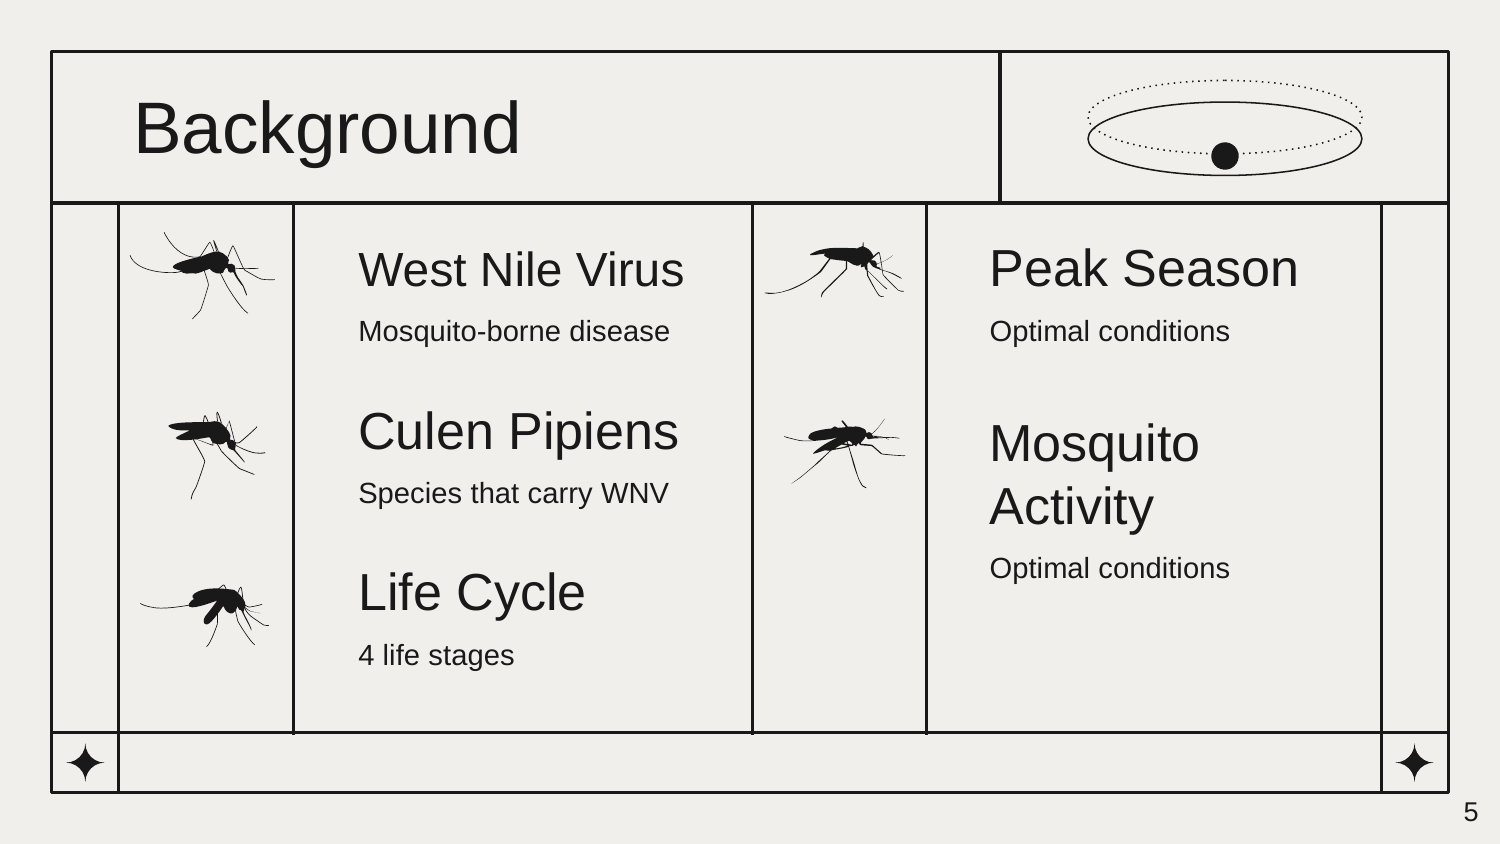

Background

# West Nile Virus
Peak Season

Mosquito-borne disease
Optimal conditions
Culen Pipiens

Species that carry WNV
Mosquito Activity
Optimal conditions
Life Cycle

4 life stages
5